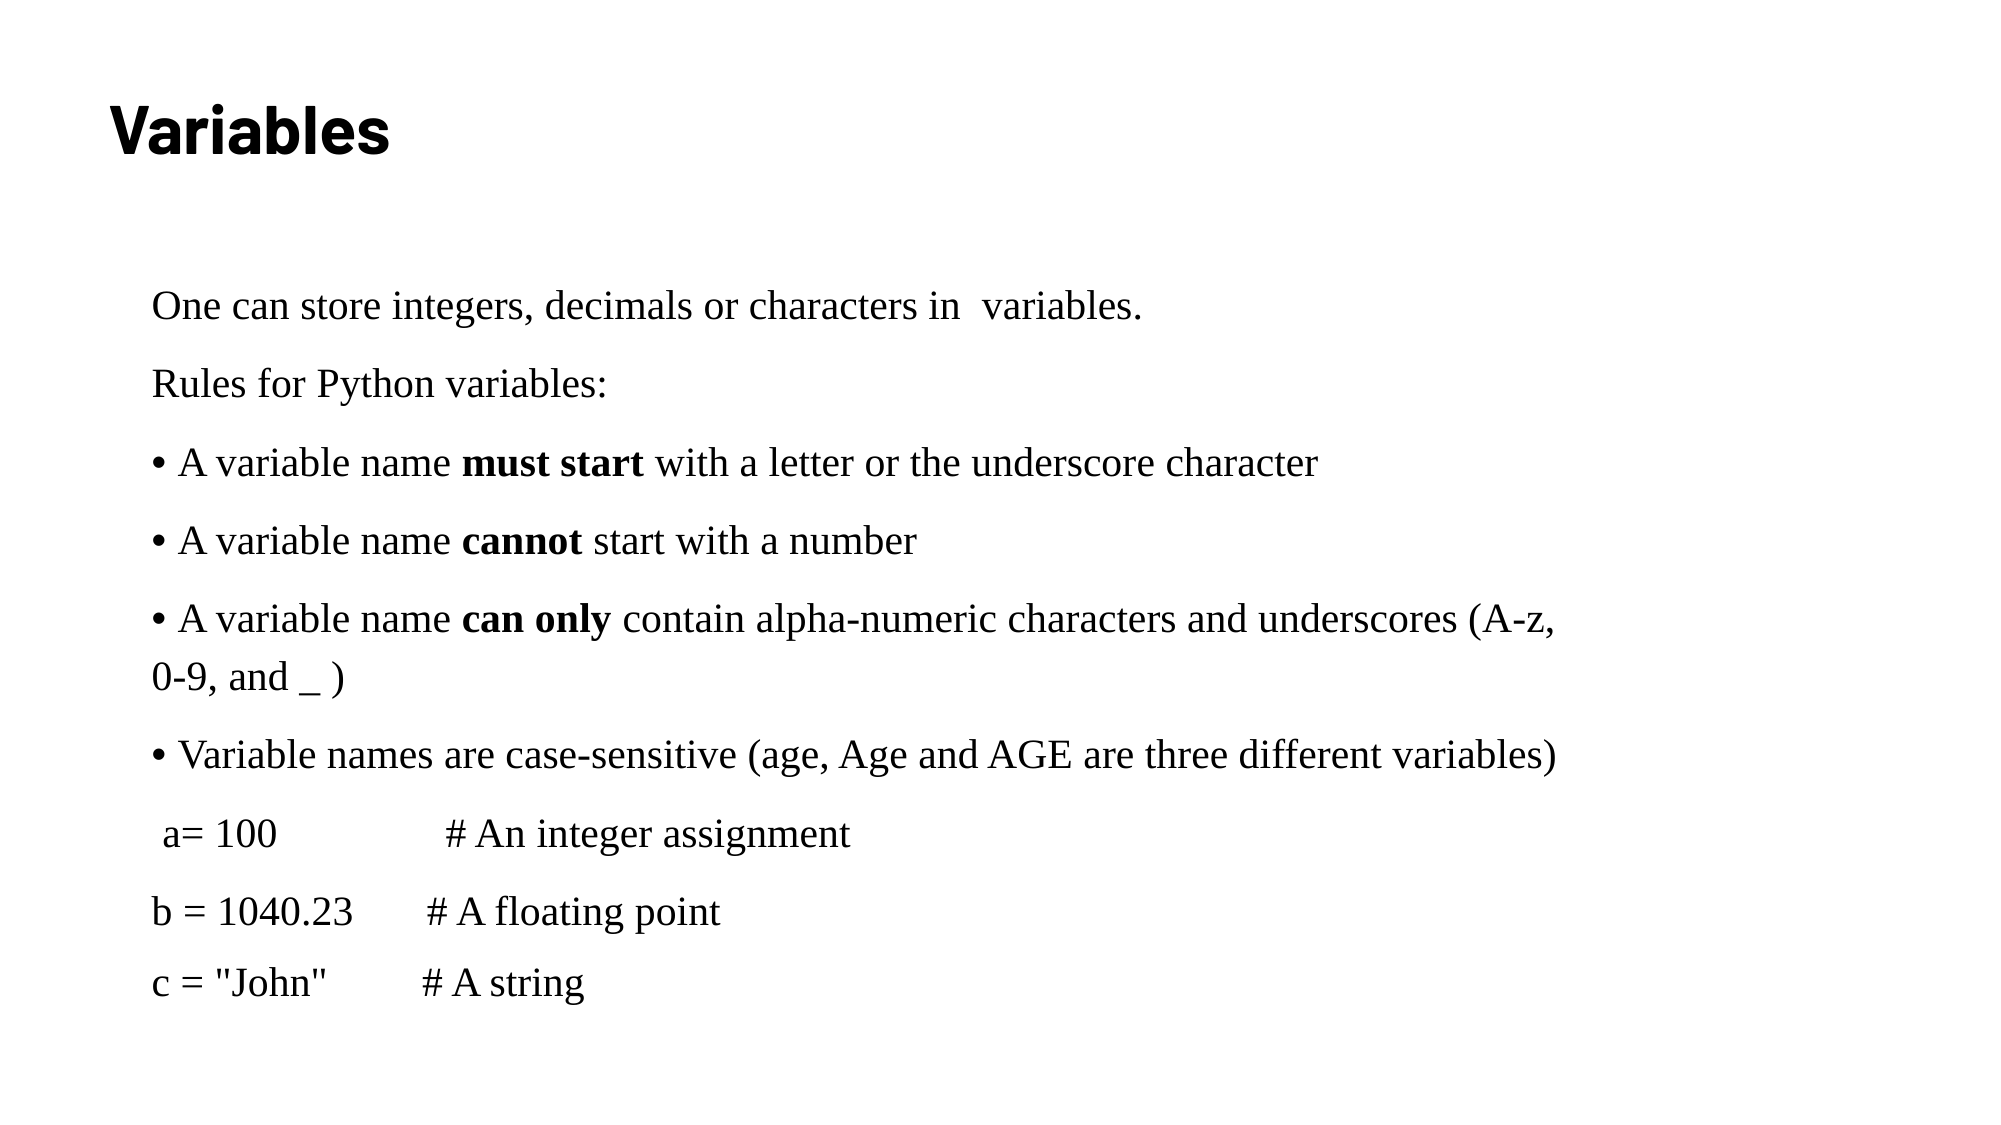

# Variables
One can store integers, decimals or characters in  variables.
Rules for Python variables:
• A variable name must start with a letter or the underscore character
• A variable name cannot start with a number
• A variable name can only contain alpha-numeric characters and underscores (A-z, 0-9, and _ )
• Variable names are case-sensitive (age, Age and AGE are three different variables)
 a= 100                # An integer assignment
b = 1040.23       # A floating point
c = "John"         # A string